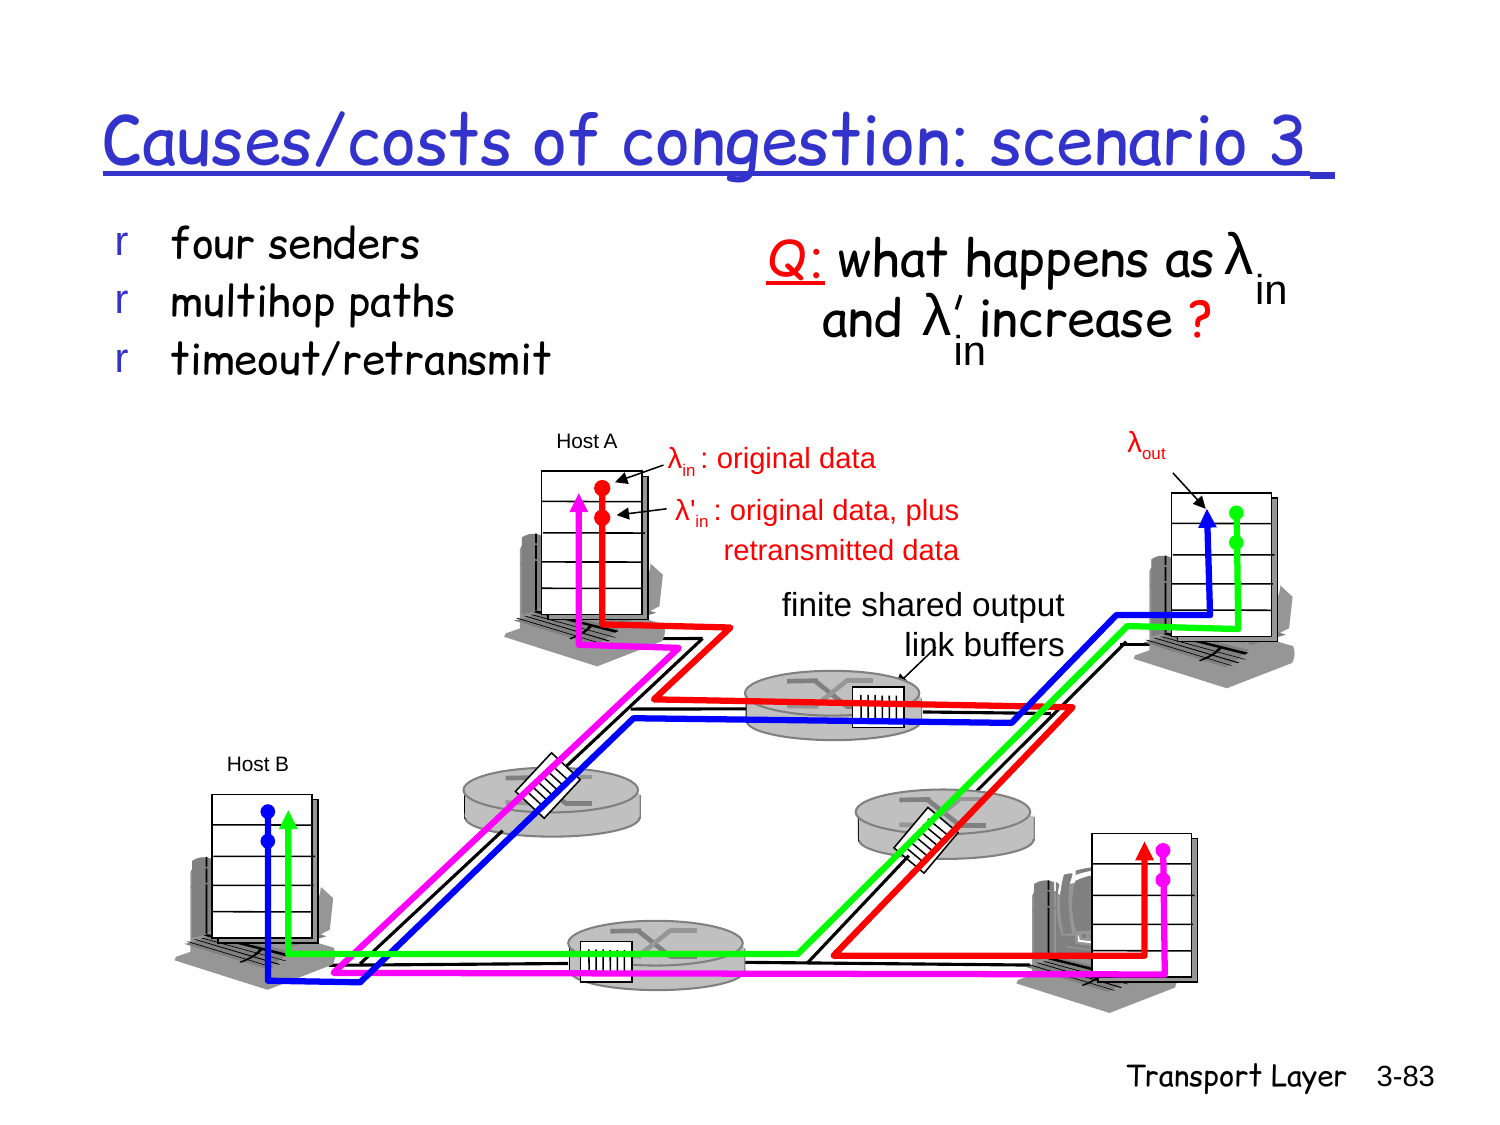

# Causes/costs of congestion: scenario 3
λ
in
four senders
multihop paths
timeout/retransmit

Q: what happens as      and     increase ?
λ
in
λout
Host A

λin : original data

λ'in : original data, plus retransmitted data

finite shared output link buffers

Host B

Transport Layer
3-83